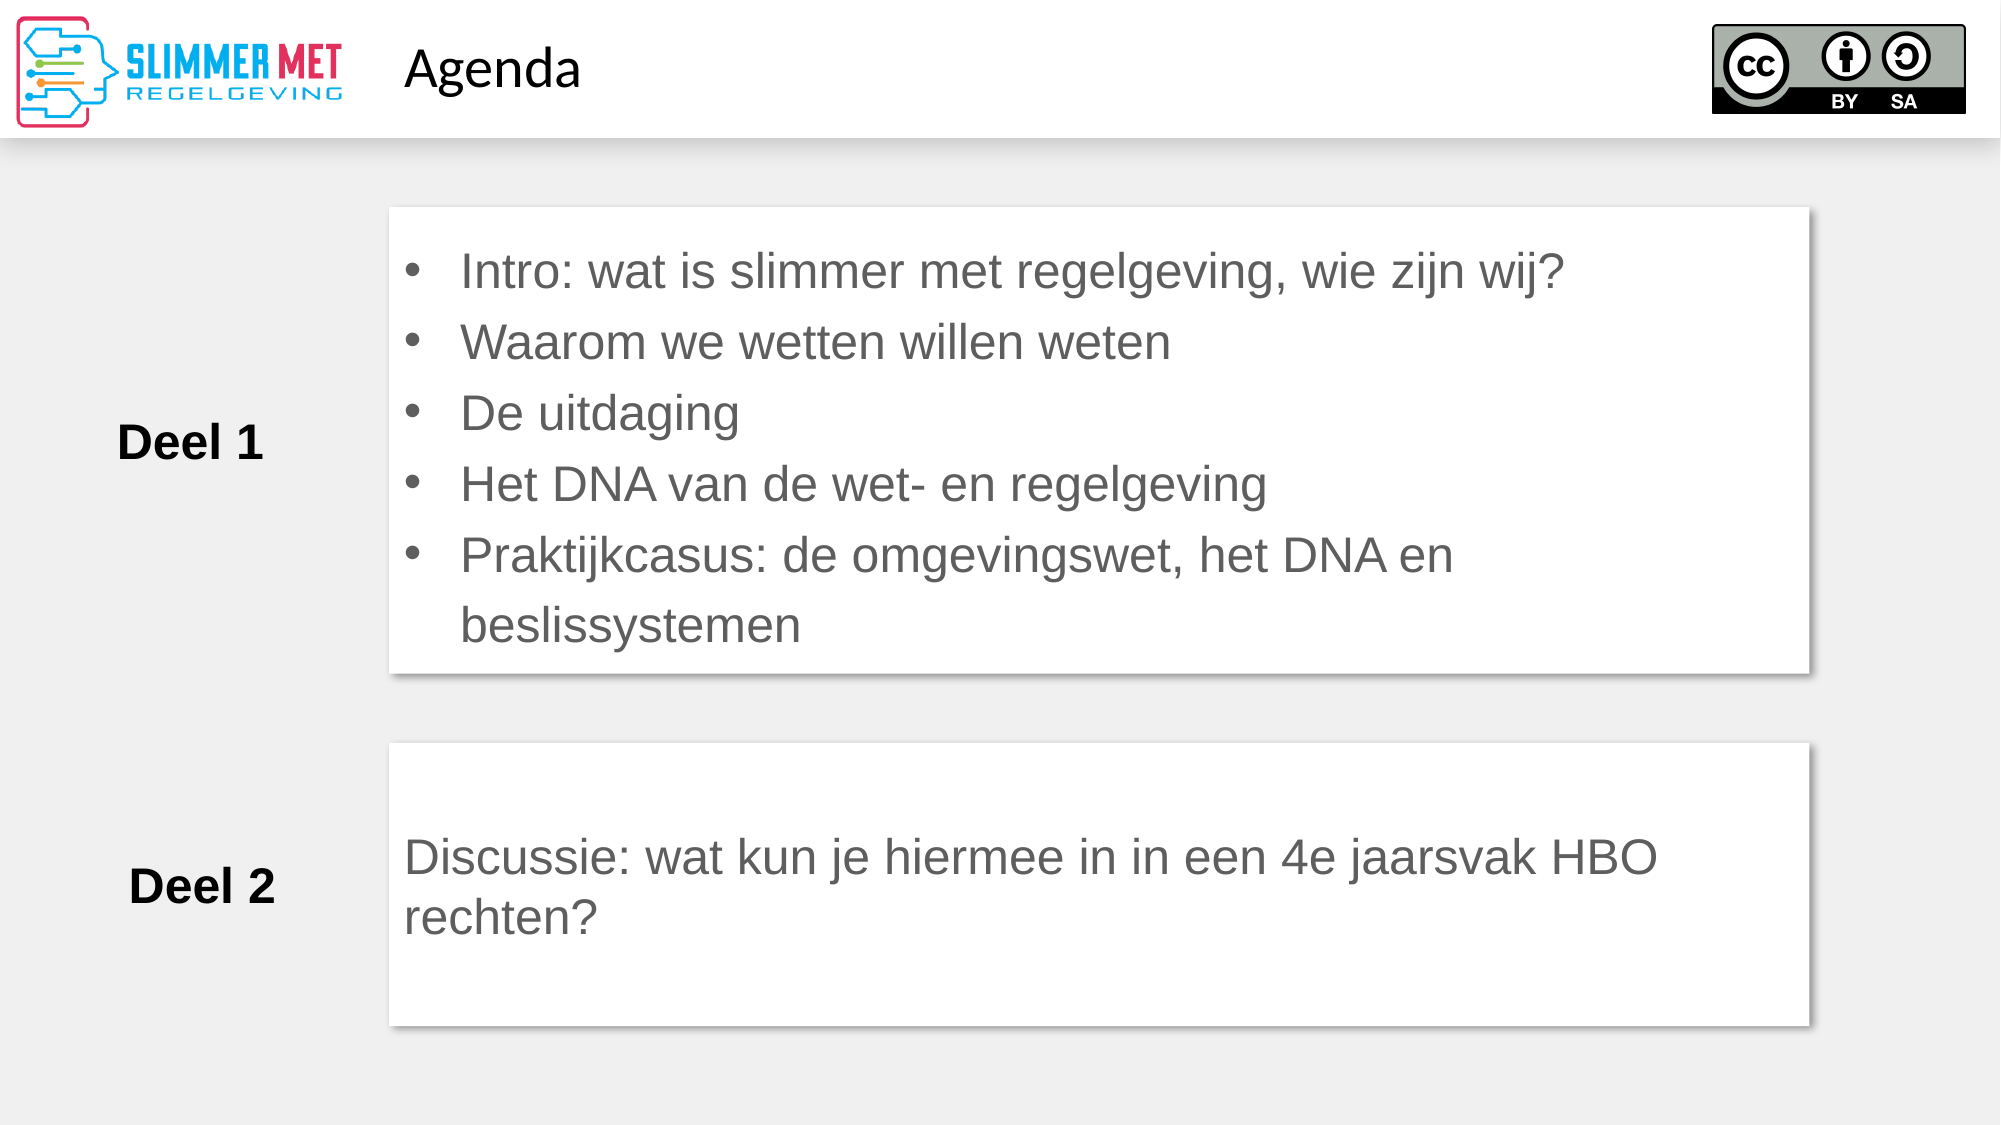

# Agenda
Intro: wat is slimmer met regelgeving, wie zijn wij?
Waarom we wetten willen weten
De uitdaging
Het DNA van de wet- en regelgeving
Praktijkcasus: de omgevingswet, het DNA en beslissystemen
Deel 1
Discussie: wat kun je hiermee in in een 4e jaarsvak HBO rechten?
Deel 2